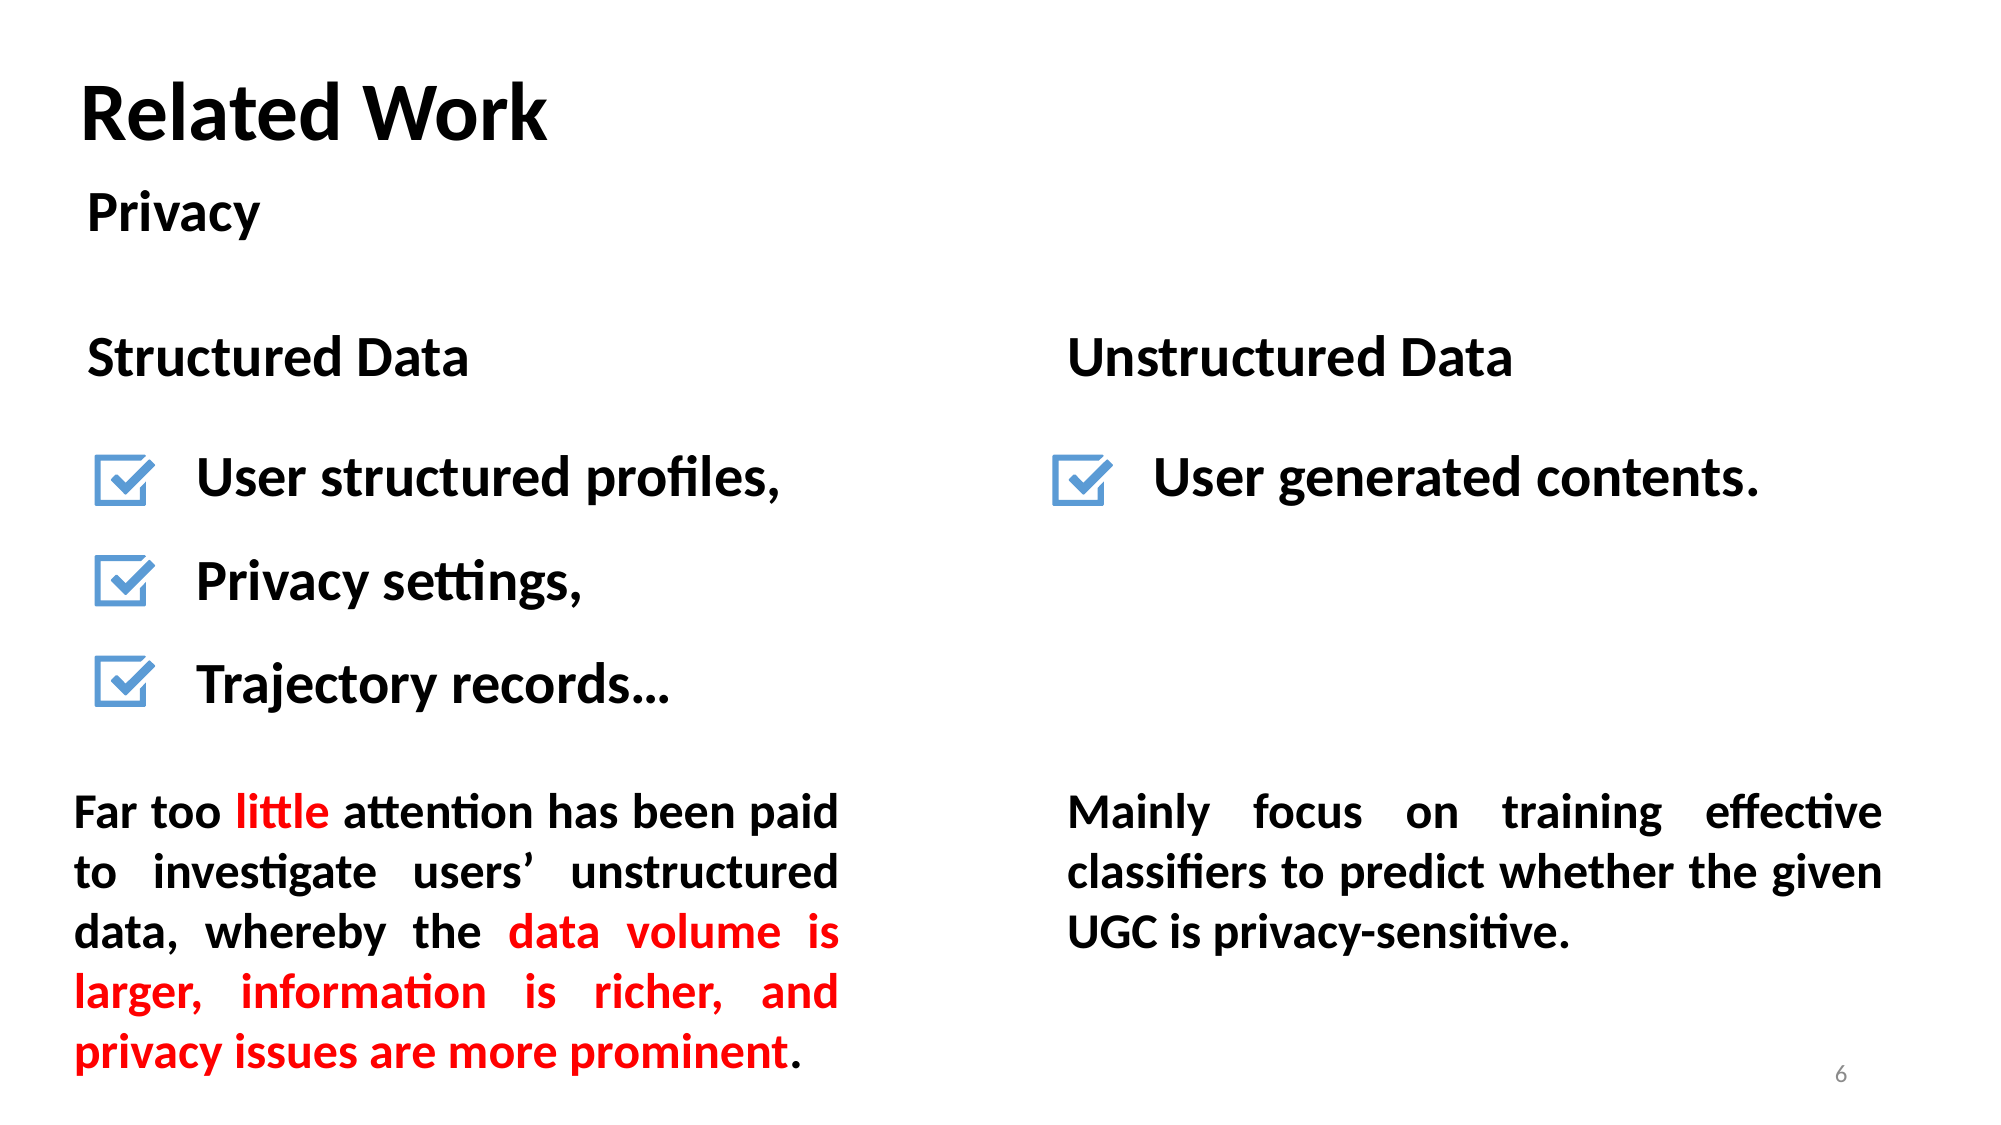

Related Work
Privacy
Structured Data
Unstructured Data
User structured profiles,
User generated contents.

Privacy settings,

Trajectory records…

Far too little attention has been paid to investigate users’ unstructured data, whereby the data volume is larger, information is richer, and
privacy issues are more prominent.
Mainly focus on training eﬀective classifiers to predict whether the given UGC is privacy-sensitive.
6